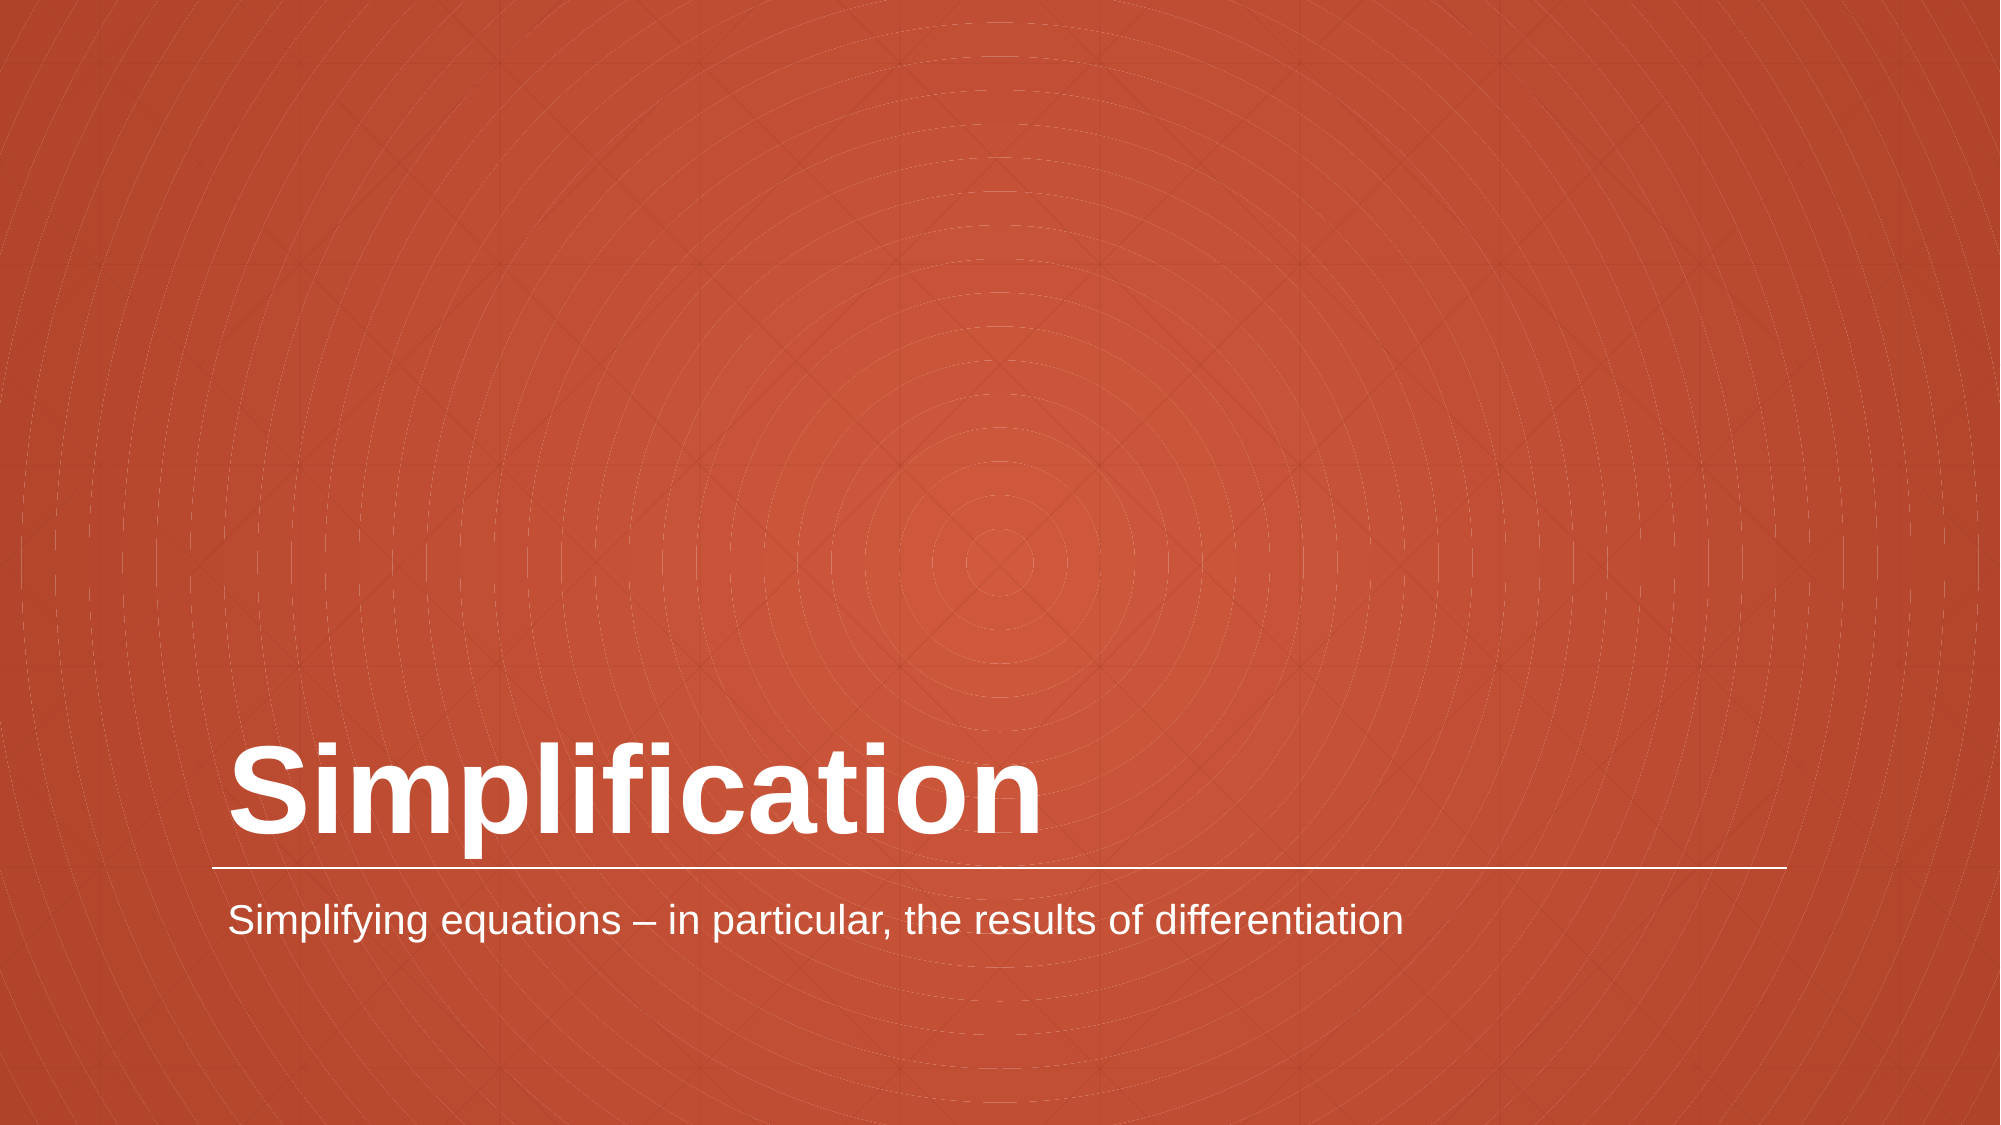

# Simplification
Simplifying equations – in particular, the results of differentiation